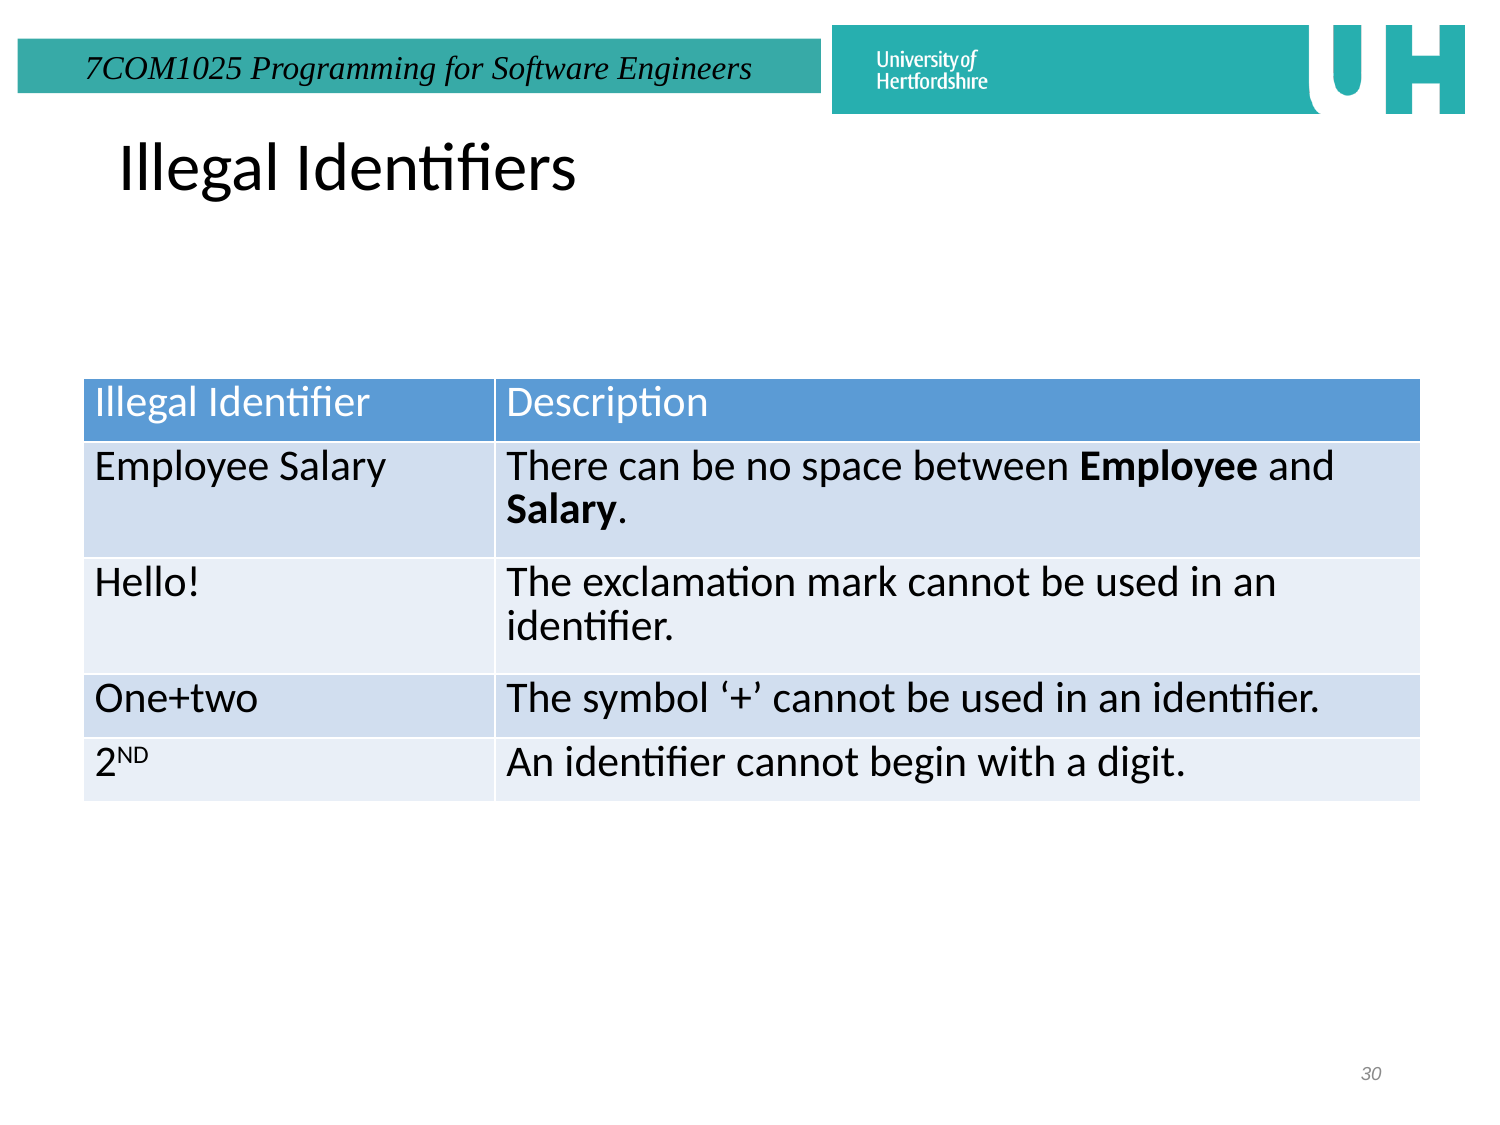

# Illegal Identifiers
| Illegal Identifier | Description |
| --- | --- |
| Employee Salary | There can be no space between Employee and Salary. |
| Hello! | The exclamation mark cannot be used in an identifier. |
| One+two | The symbol ‘+’ cannot be used in an identifier. |
| 2ND | An identifier cannot begin with a digit. |
30